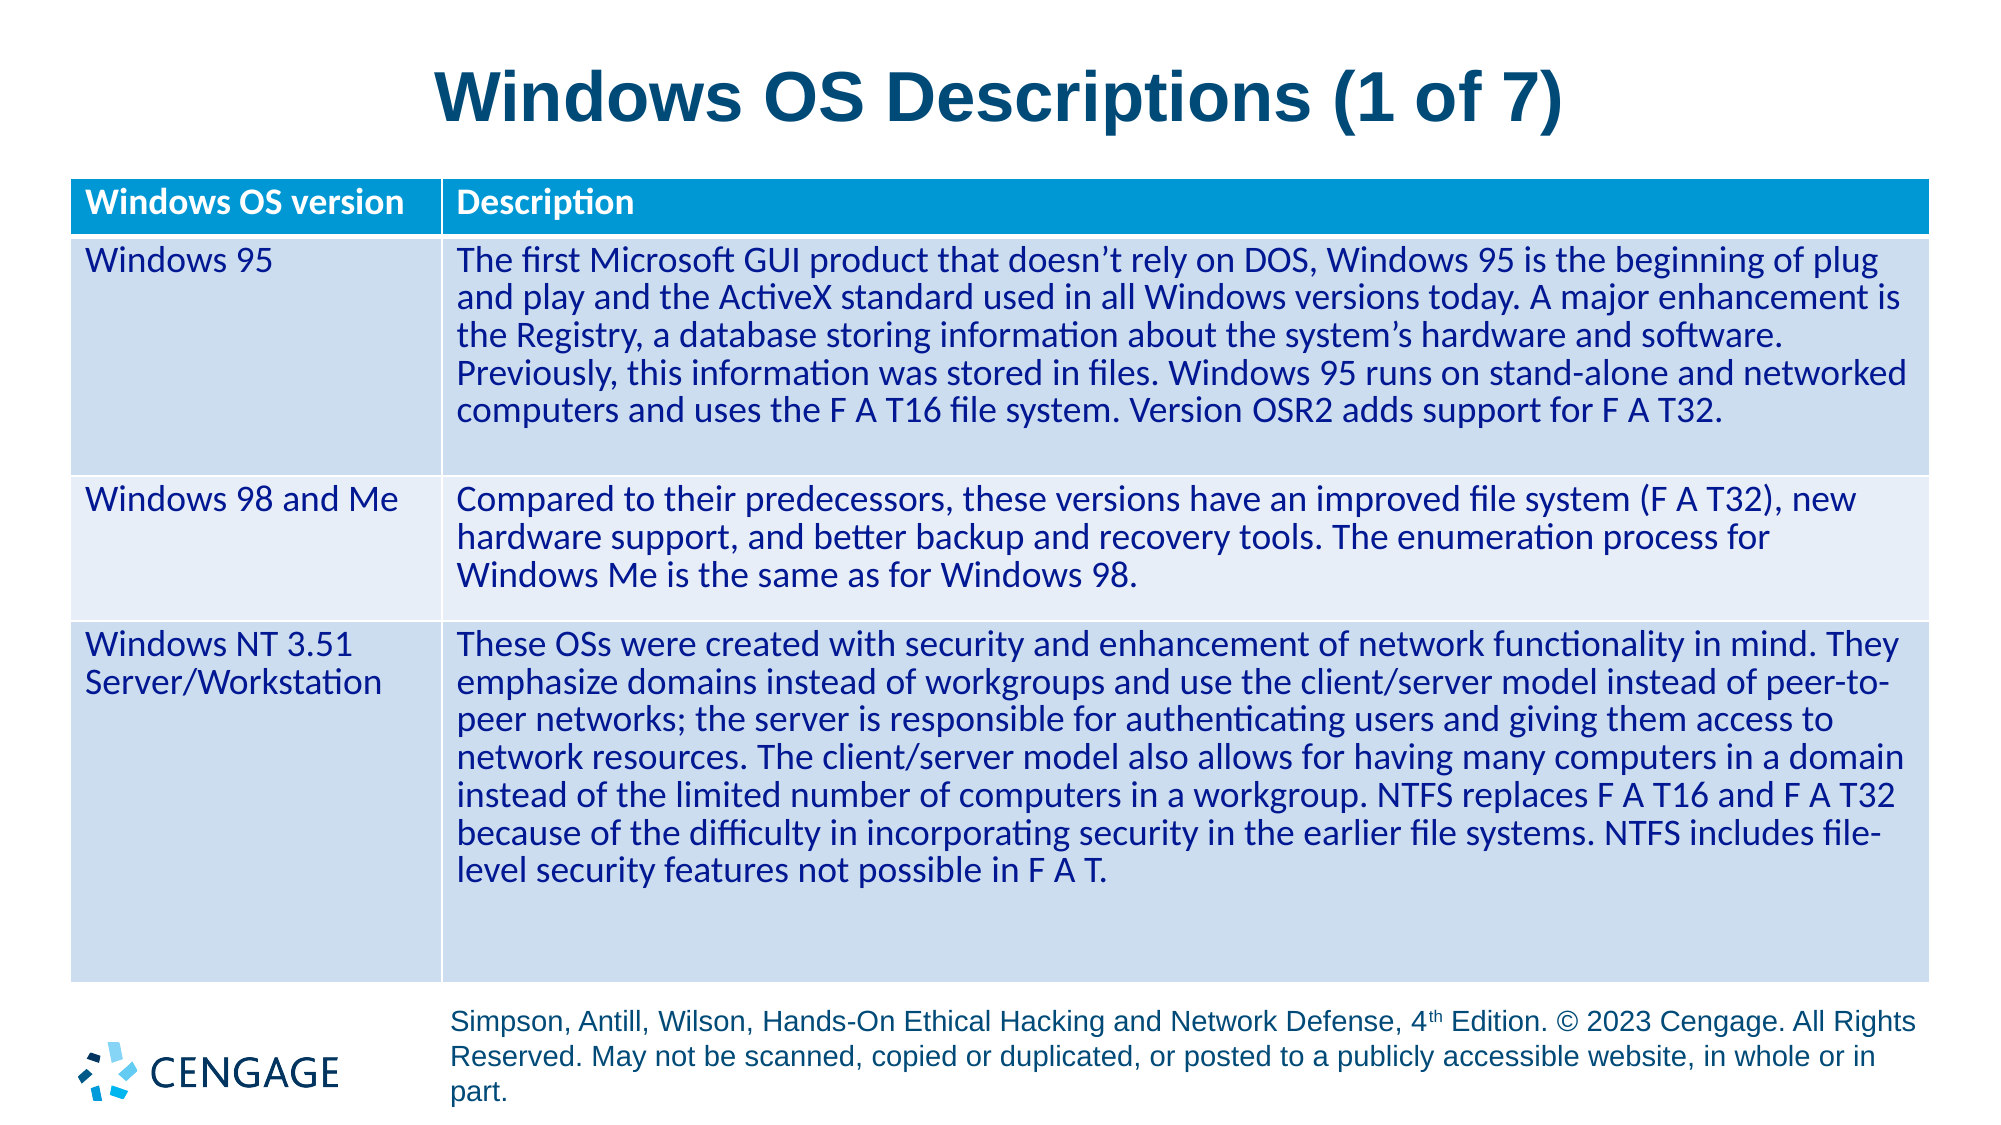

# Windows OS Descriptions (1 of 7)
| Windows OS version | Description |
| --- | --- |
| Windows 95 | The first Microsoft GUI product that doesn’t rely on DOS, Windows 95 is the beginning of plug and play and the ActiveX standard used in all Windows versions today. A major enhancement is the Registry, a database storing information about the system’s hardware and software. Previously, this information was stored in files. Windows 95 runs on stand-alone and networked computers and uses the F A T16 file system. Version OSR2 adds support for F A T32. |
| Windows 98 and Me | Compared to their predecessors, these versions have an improved file system (F A T32), new hardware support, and better backup and recovery tools. The enumeration process for Windows Me is the same as for Windows 98. |
| Windows NT 3.51 Server/Workstation | These OSs were created with security and enhancement of network functionality in mind. They emphasize domains instead of workgroups and use the client/server model instead of peer-to-peer networks; the server is responsible for authenticating users and giving them access to network resources. The client/server model also allows for having many computers in a domain instead of the limited number of computers in a workgroup. NTFS replaces F A T16 and F A T32 because of the difficulty in incorporating security in the earlier file systems. NTFS includes file-level security features not possible in F A T. |